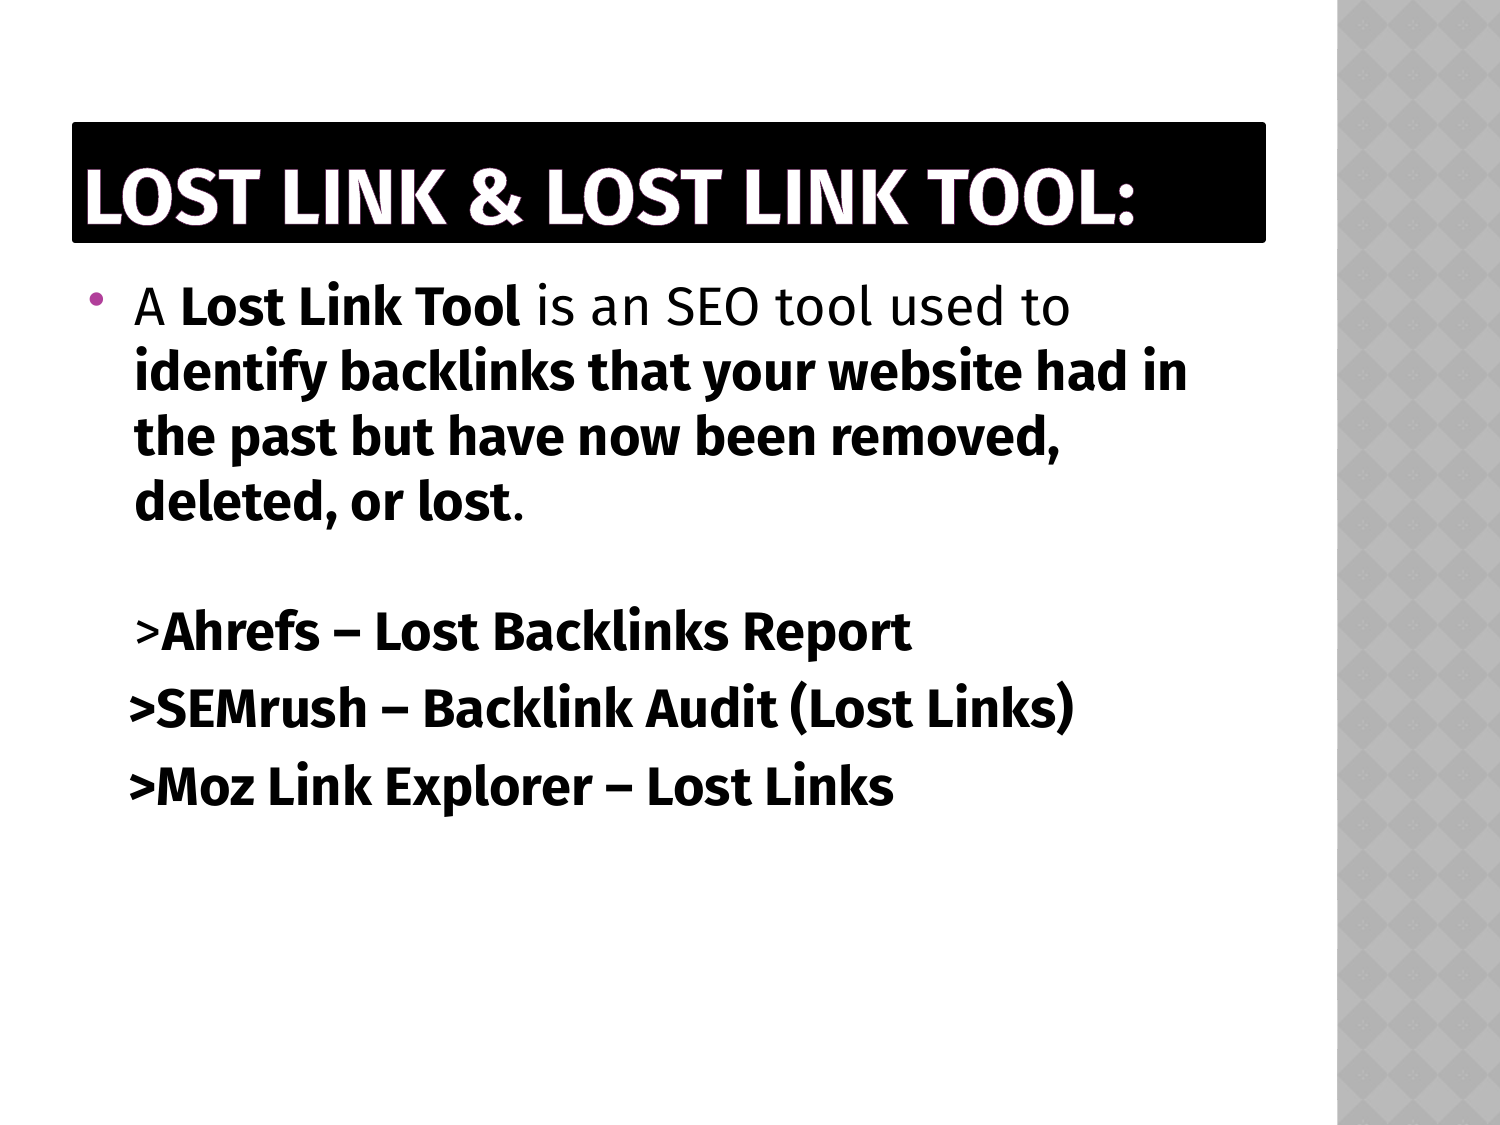

# Lost link & lost link tool:
A Lost Link Tool is an SEO tool used to identify backlinks that your website had in the past but have now been removed, deleted, or lost.
>Ahrefs – Lost Backlinks Report
   >SEMrush – Backlink Audit (Lost Links)
   >Moz Link Explorer – Lost Links